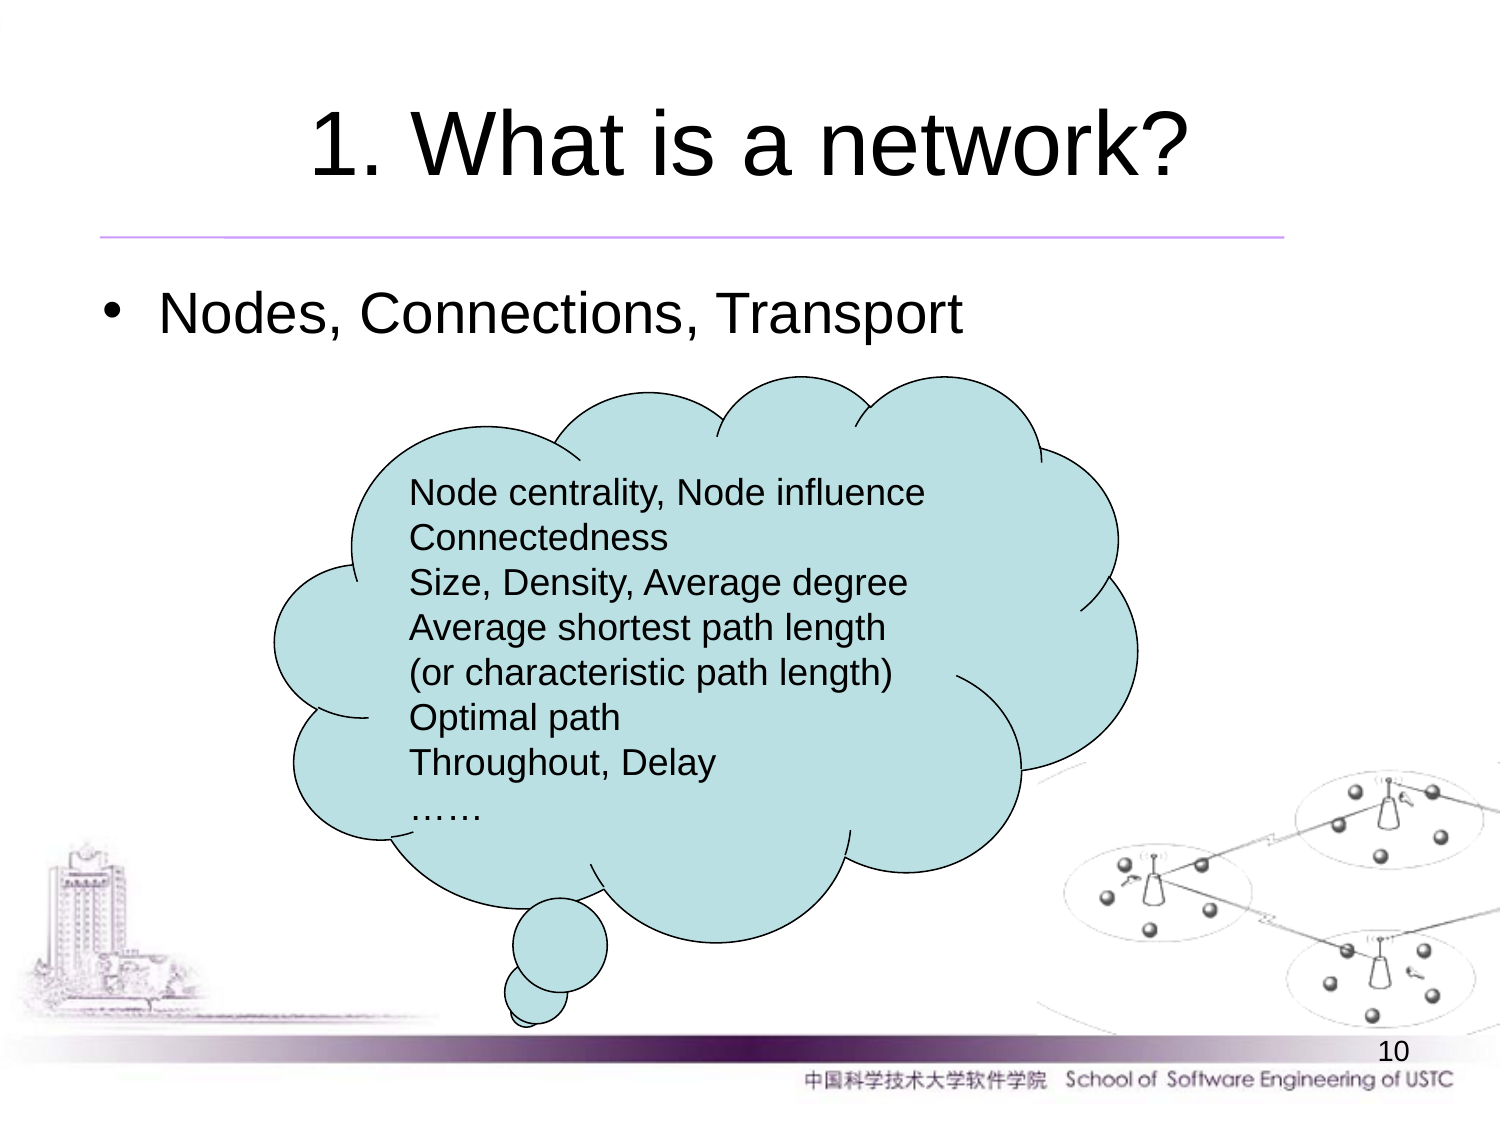

# 1. What is a network?
Nodes, Connections, Transport
Node centrality, Node influence
Connectedness
Size, Density, Average degree
Average shortest path length (or characteristic path length)
Optimal path
Throughout, Delay
……
10